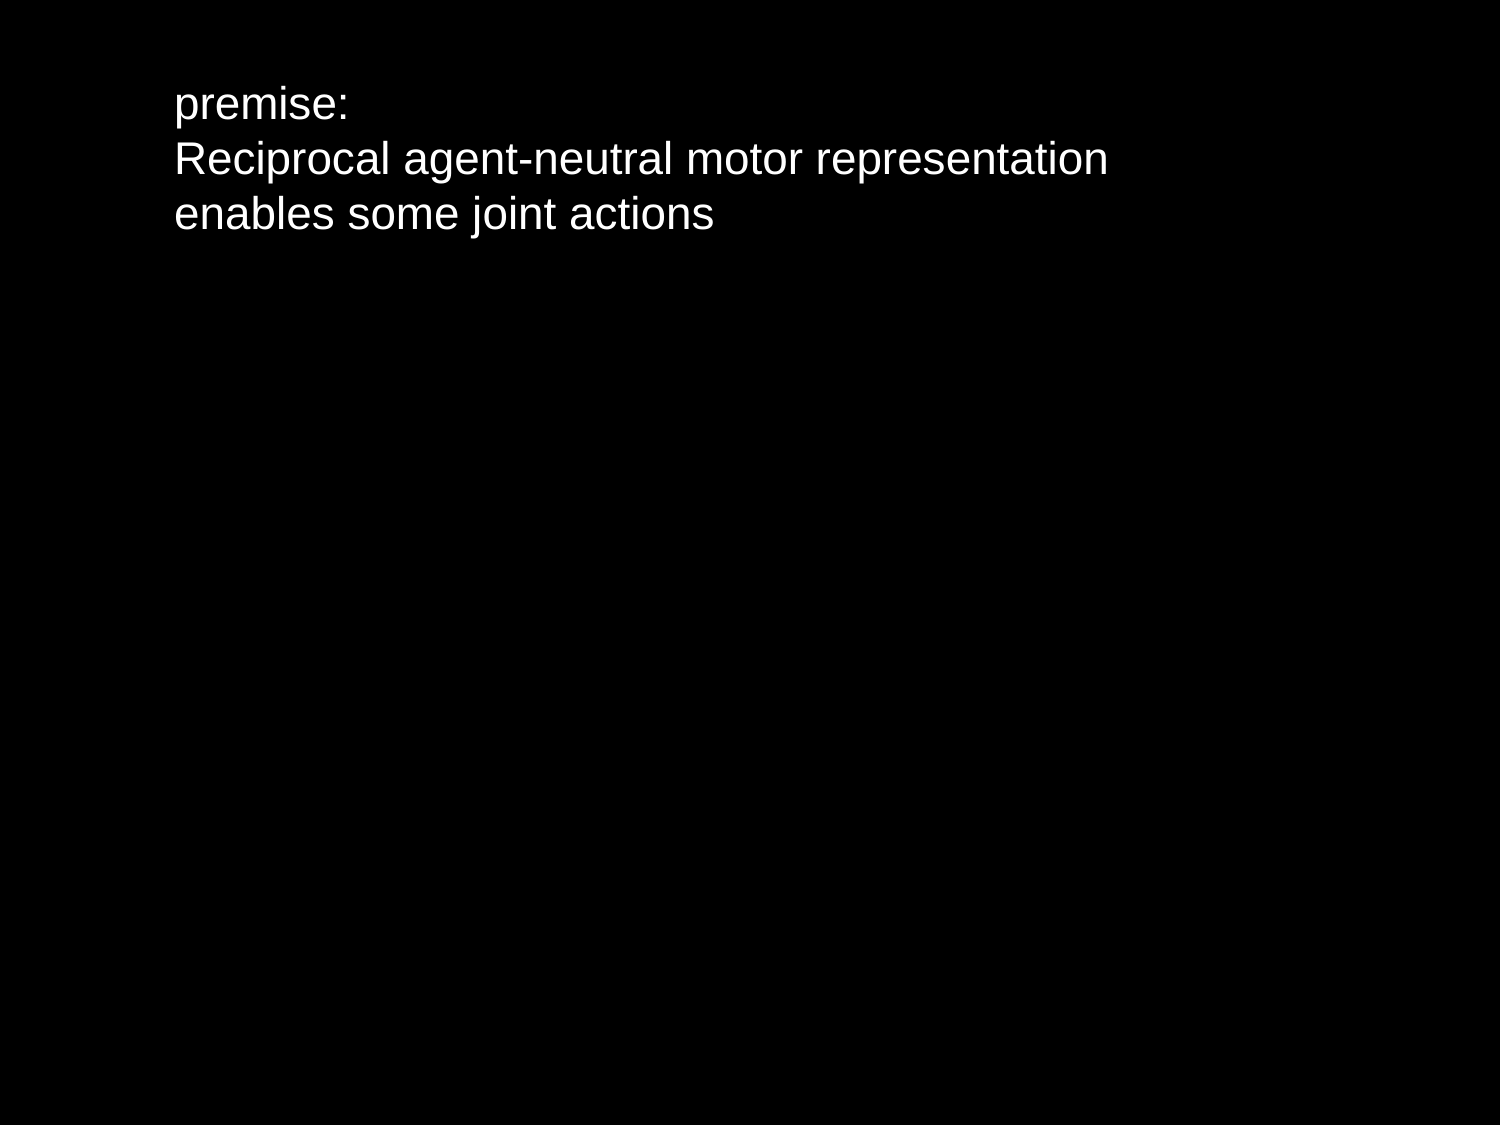

premise:
Reciprocal agent-neutral motor representation enables some joint actions